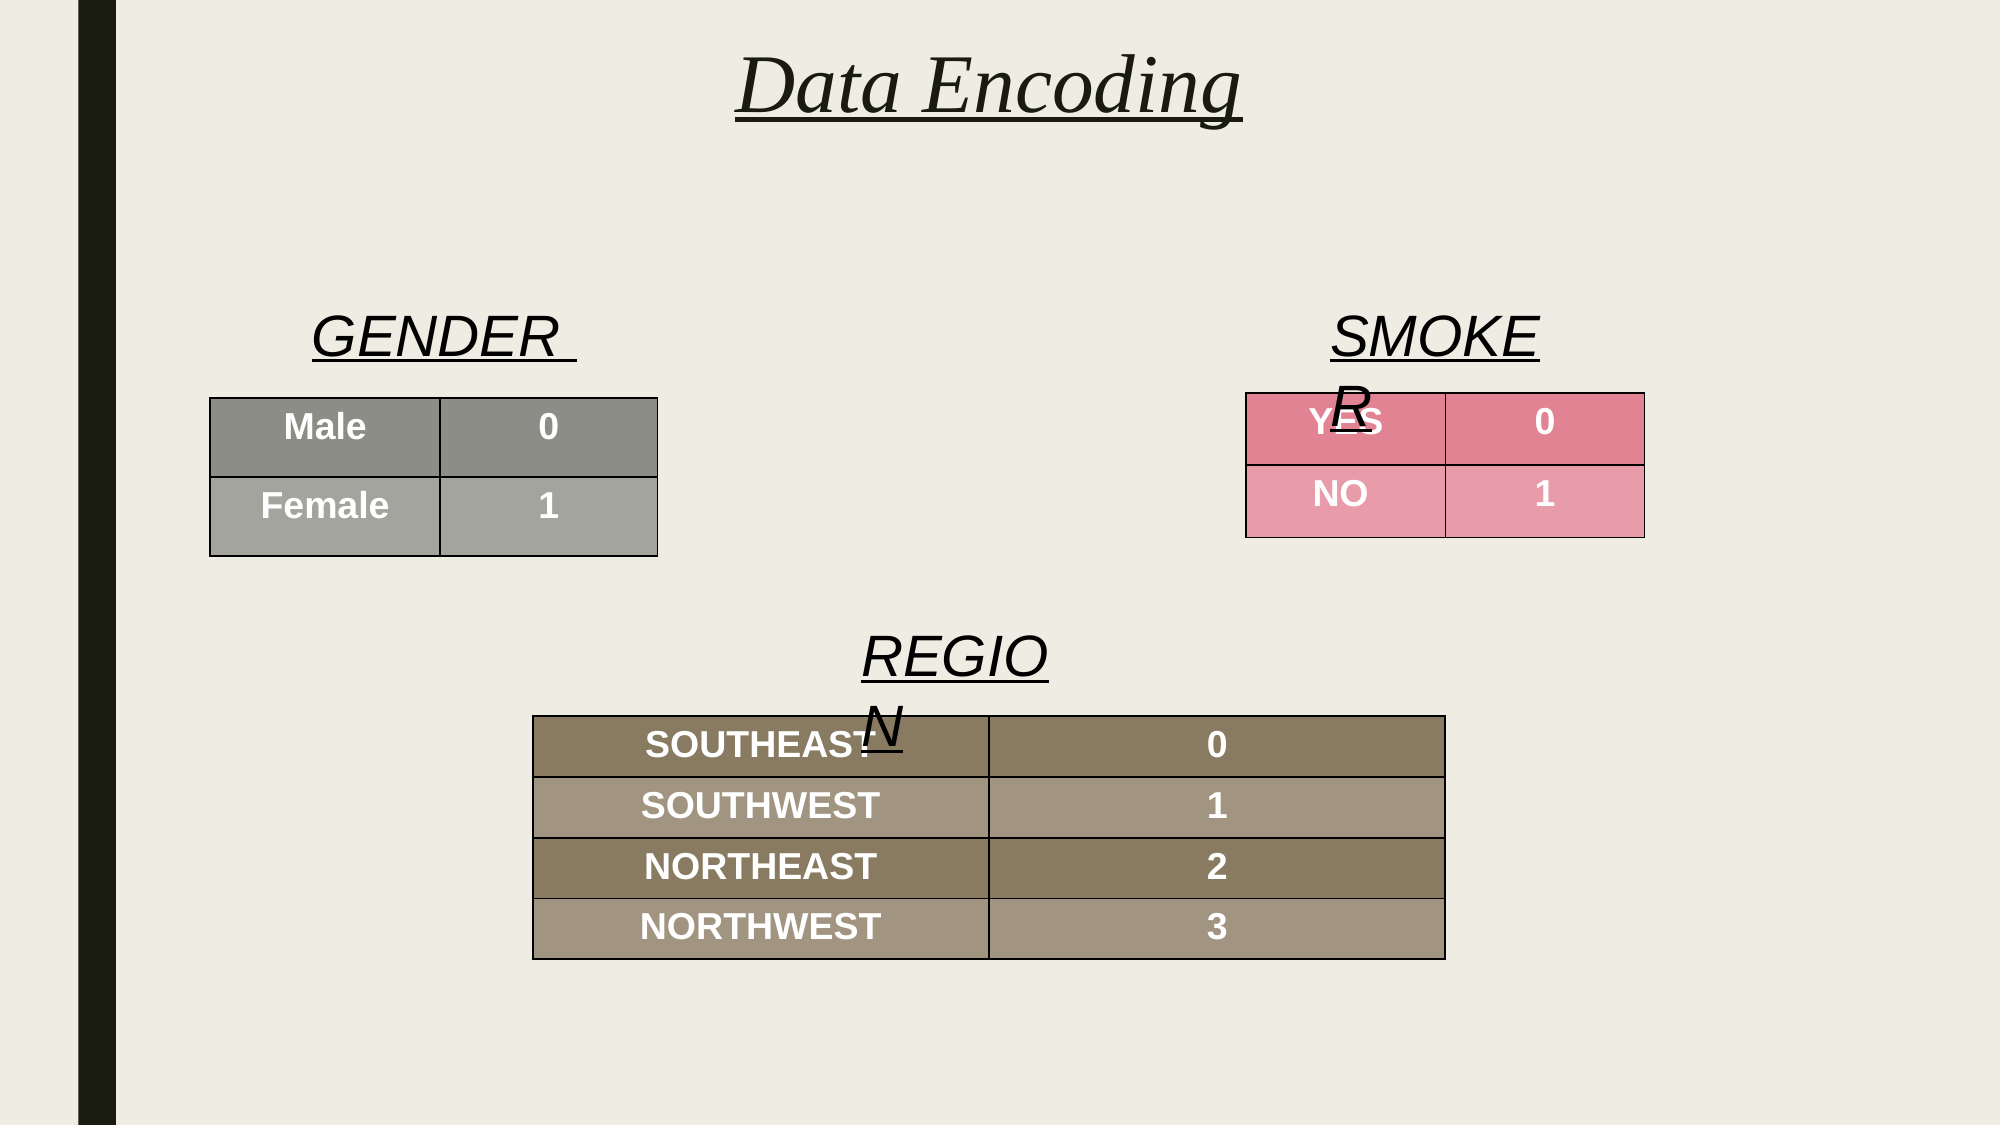

# Data Encoding
GENDER
SMOKER
| YES | 0 |
| --- | --- |
| NO | 1 |
| Male | 0 |
| --- | --- |
| Female | 1 |
REGION
| SOUTHEAST | 0 |
| --- | --- |
| SOUTHWEST | 1 |
| NORTHEAST | 2 |
| NORTHWEST | 3 |